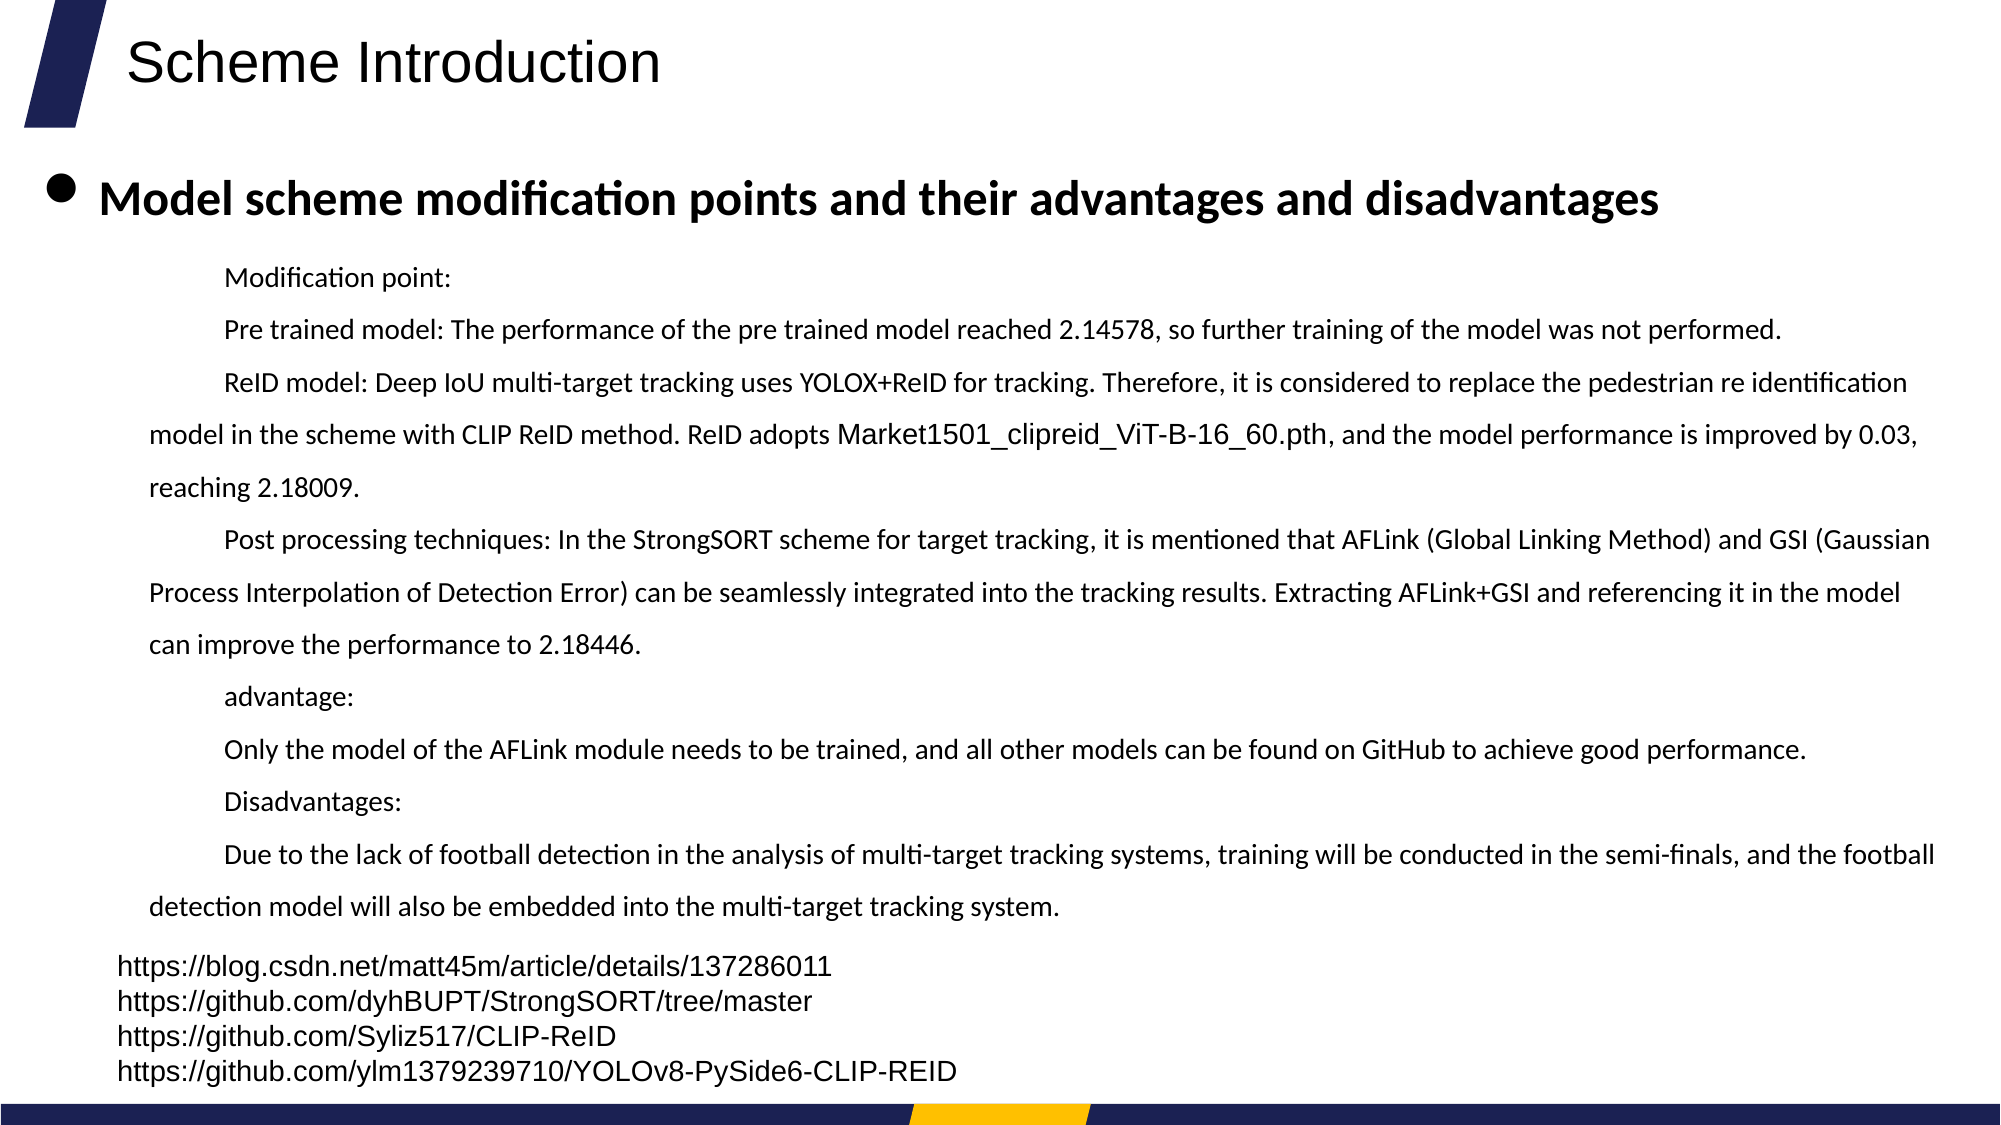

Scheme Introduction
Model scheme modification points and their advantages and disadvantages
Modification point:
Pre trained model: The performance of the pre trained model reached 2.14578, so further training of the model was not performed.
ReID model: Deep IoU multi-target tracking uses YOLOX+ReID for tracking. Therefore, it is considered to replace the pedestrian re identification model in the scheme with CLIP ReID method. ReID adopts Market1501_clipreid_ViT-B-16_60.pth, and the model performance is improved by 0.03, reaching 2.18009.
Post processing techniques: In the StrongSORT scheme for target tracking, it is mentioned that AFLink (Global Linking Method) and GSI (Gaussian Process Interpolation of Detection Error) can be seamlessly integrated into the tracking results. Extracting AFLink+GSI and referencing it in the model can improve the performance to 2.18446.
advantage:
Only the model of the AFLink module needs to be trained, and all other models can be found on GitHub to achieve good performance.
Disadvantages:
Due to the lack of football detection in the analysis of multi-target tracking systems, training will be conducted in the semi-finals, and the football detection model will also be embedded into the multi-target tracking system.
https://blog.csdn.net/matt45m/article/details/137286011
https://github.com/dyhBUPT/StrongSORT/tree/master
https://github.com/Syliz517/CLIP-ReID
https://github.com/ylm1379239710/YOLOv8-PySide6-CLIP-REID

13